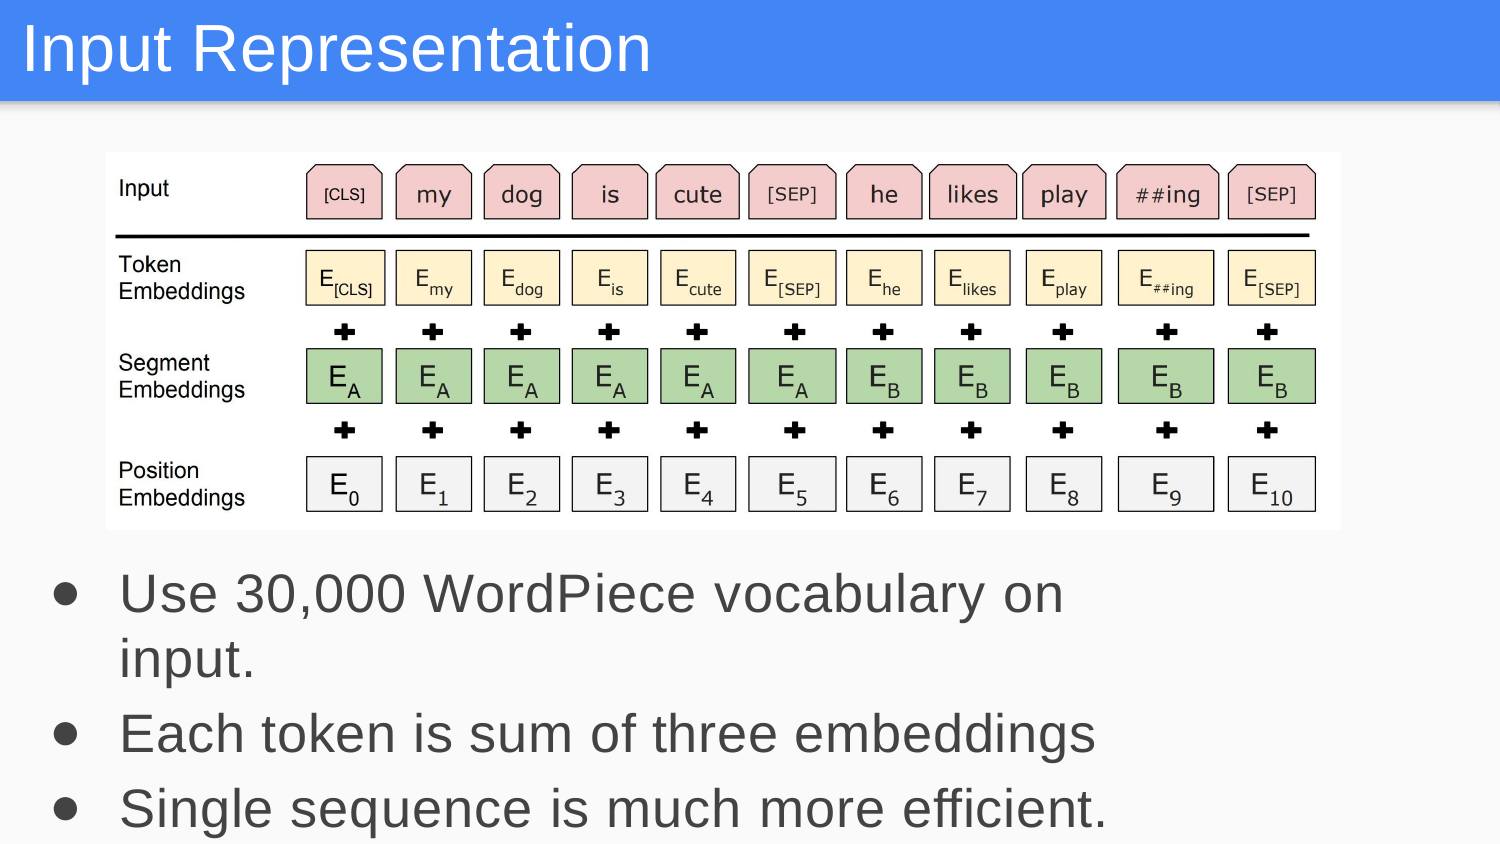

# Input Representation

Use 30,000 WordPiece vocabulary on input.
Each token is sum of three embeddings
Single sequence is much more efficient.